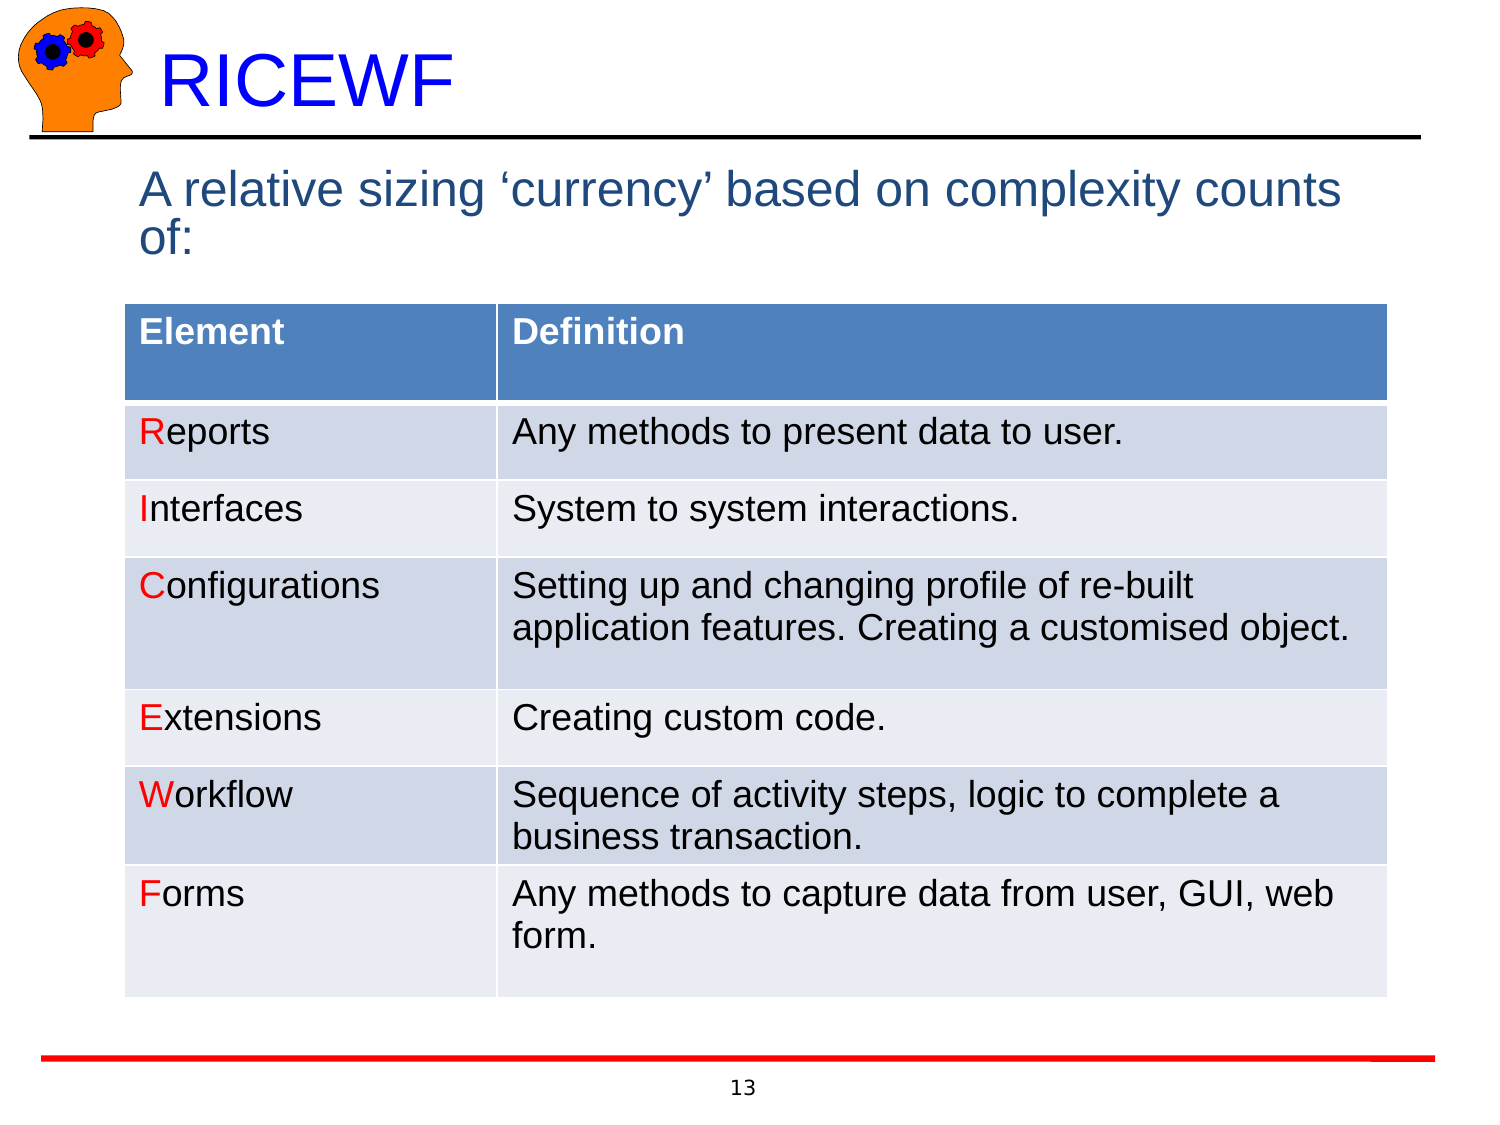

# RICEWF
A relative sizing ‘currency’ based on complexity counts of:
| Element | Definition |
| --- | --- |
| Reports | Any methods to present data to user. |
| Interfaces | System to system interactions. |
| Configurations | Setting up and changing profile of re-built application features. Creating a customised object. |
| Extensions | Creating custom code. |
| Workflow | Sequence of activity steps, logic to complete a business transaction. |
| Forms | Any methods to capture data from user, GUI, web form. |